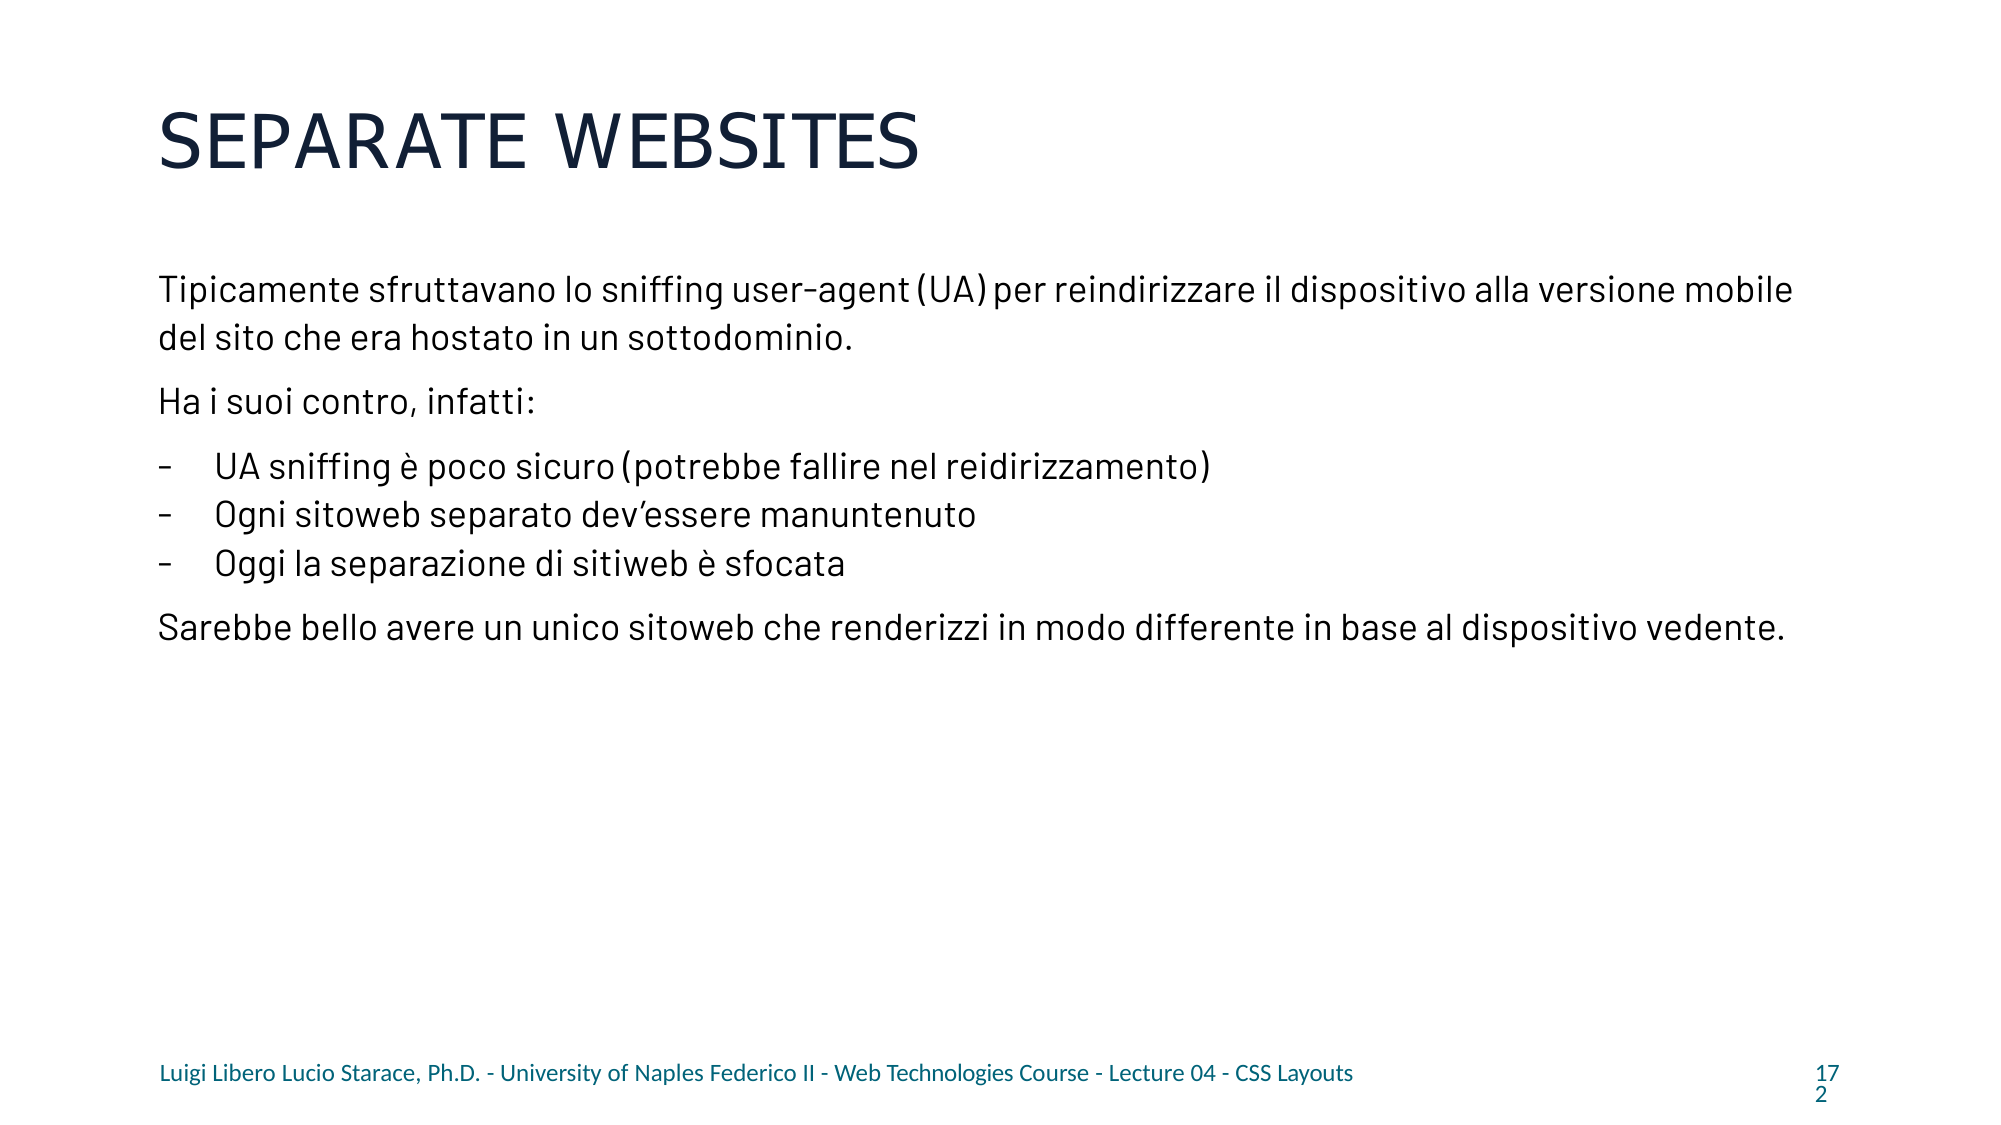

# SEPARATE WEBSITES
Tipicamente sfruttavano lo sniffing user-agent (UA) per reindirizzare il dispositivo alla versione mobile del sito che era hostato in un sottodominio.
Ha i suoi contro, infatti:
UA sniffing è poco sicuro (potrebbe fallire nel reidirizzamento)
Ogni sitoweb separato dev’essere manuntenuto
Oggi la separazione di sitiweb è sfocata
Sarebbe bello avere un unico sitoweb che renderizzi in modo differente in base al dispositivo vedente.
Luigi Libero Lucio Starace, Ph.D. - University of Naples Federico II - Web Technologies Course - Lecture 04 - CSS Layouts
172